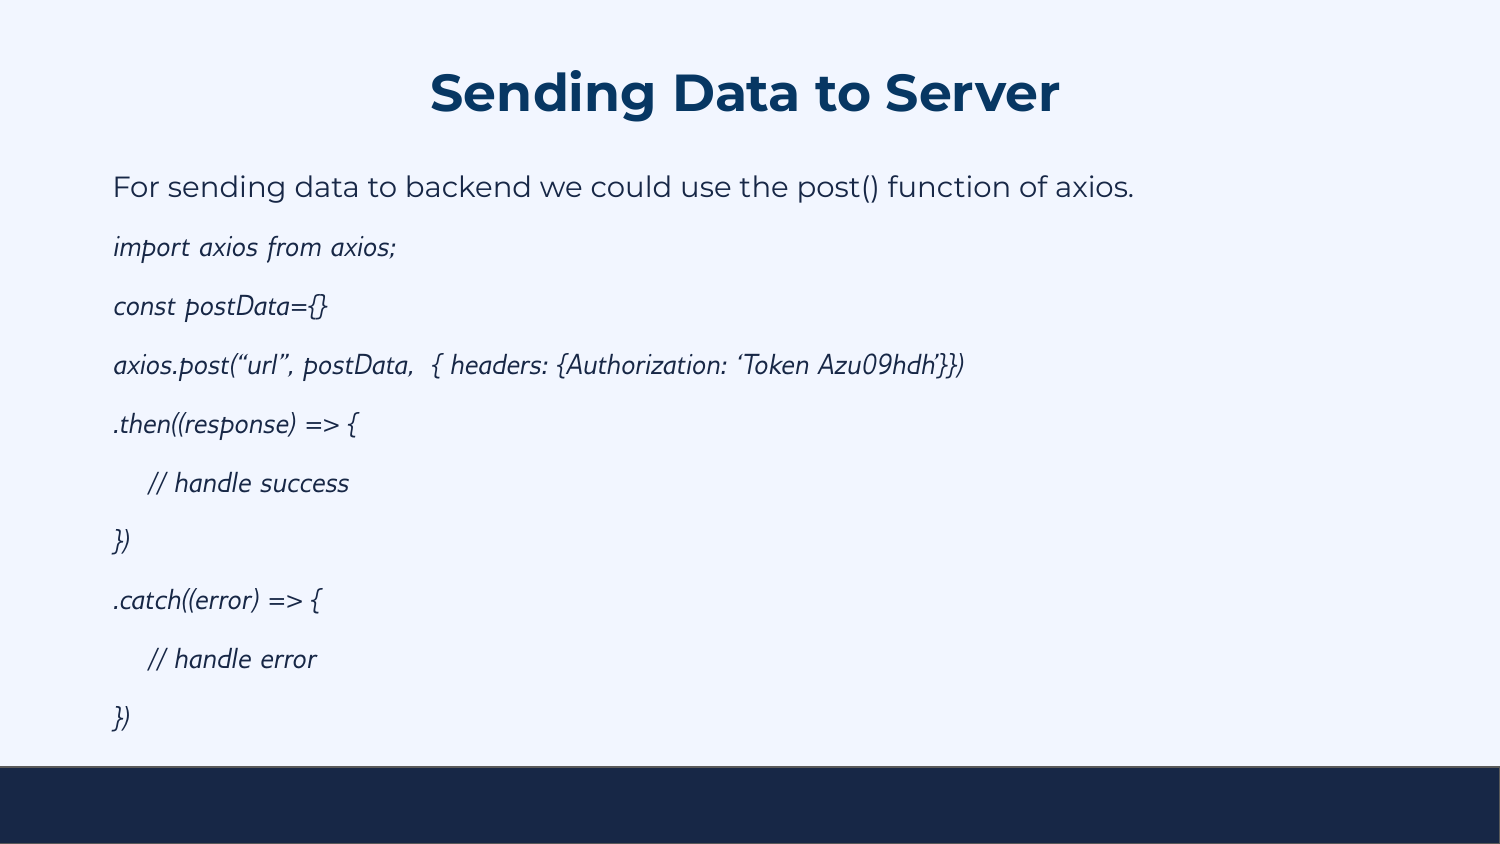

# Sending Data to Server
For sending data to backend we could use the post() function of axios.
import axios from axios;
const postData={}
axios.post(“url”, postData,  { headers: {Authorization: ‘Token Azu09hdh’}})
.then((response) => {
    // handle success
})
.catch((error) => {
    // handle error
})